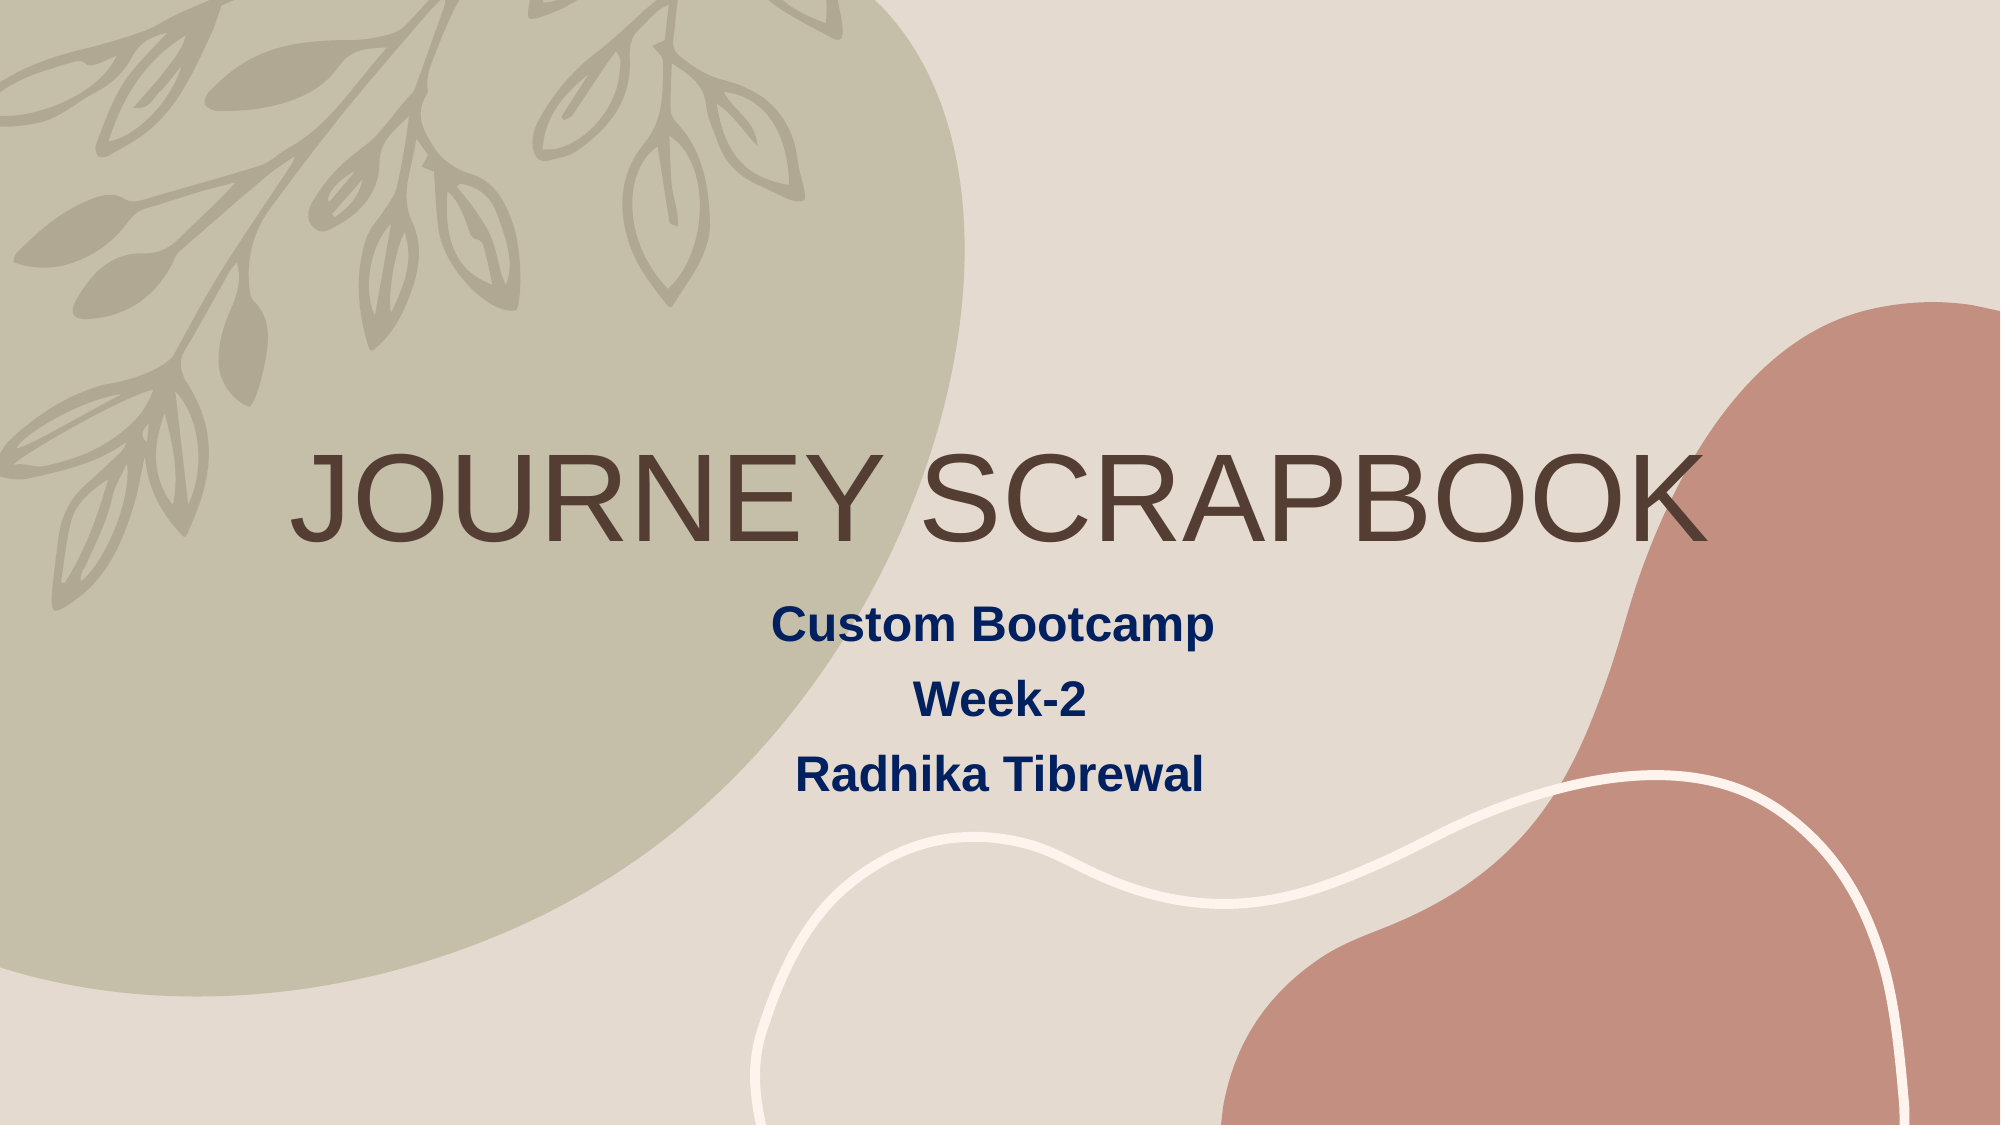

# JOURNEY SCRAPBOOK
Custom Bootcamp
Week-2
Radhika Tibrewal